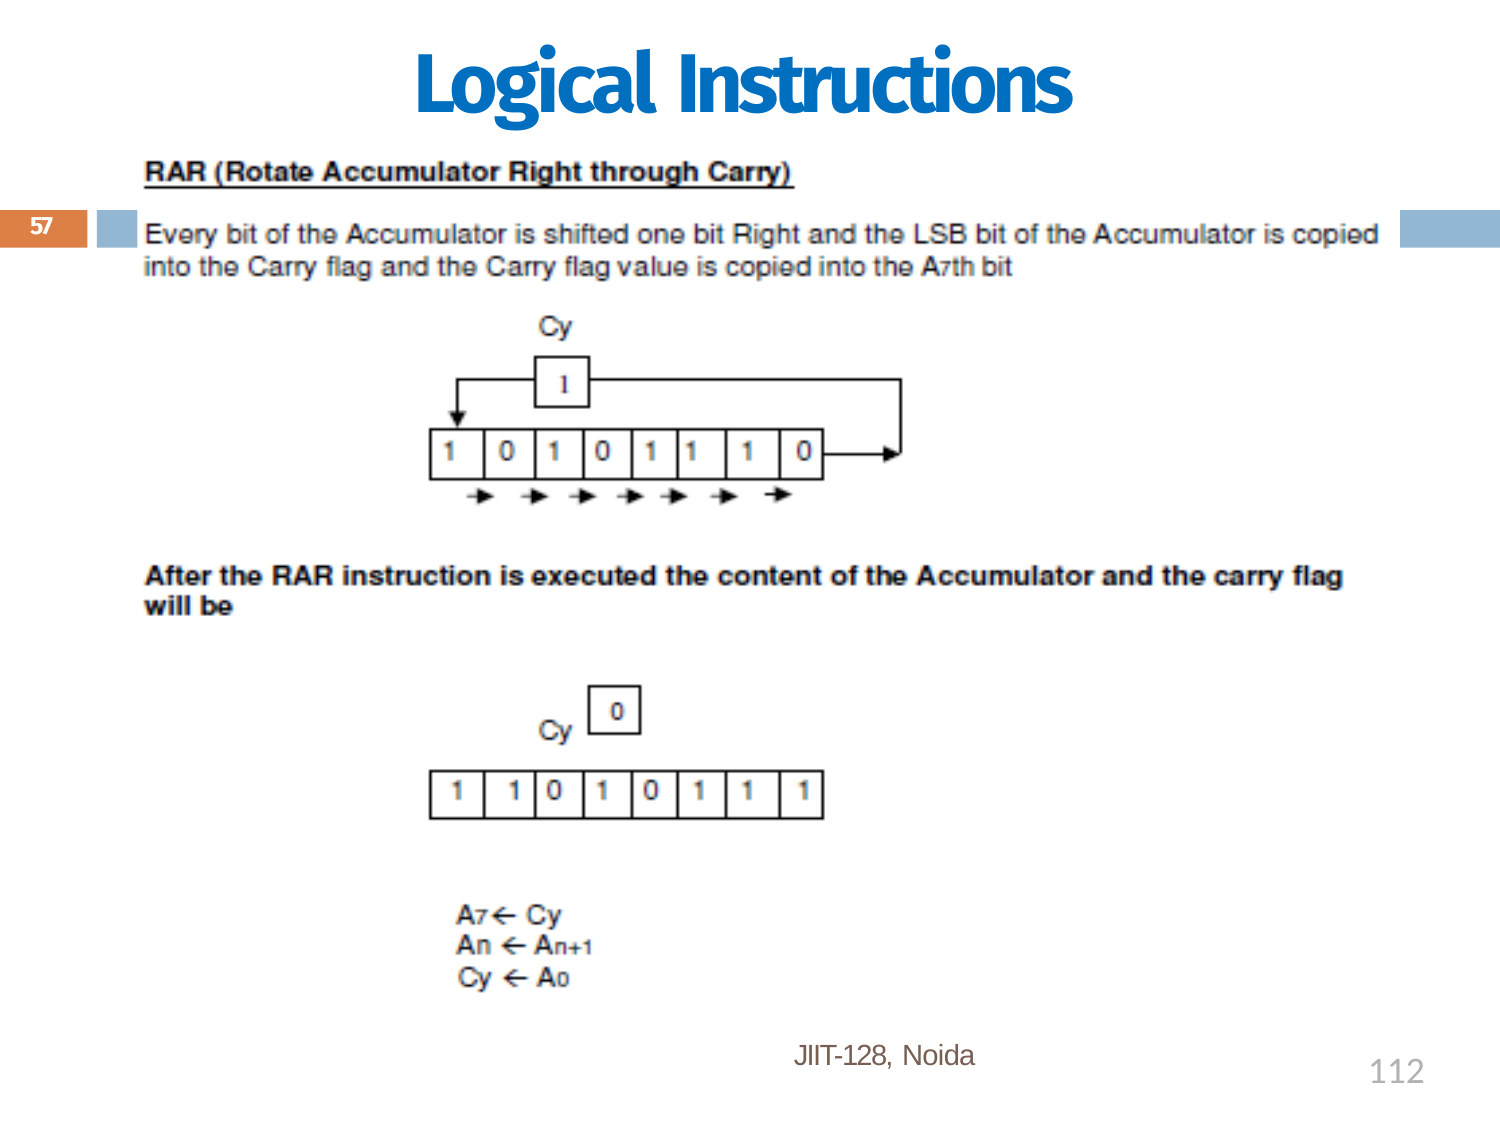

# Logical Instructions

57
JIIT-128, Noida
112